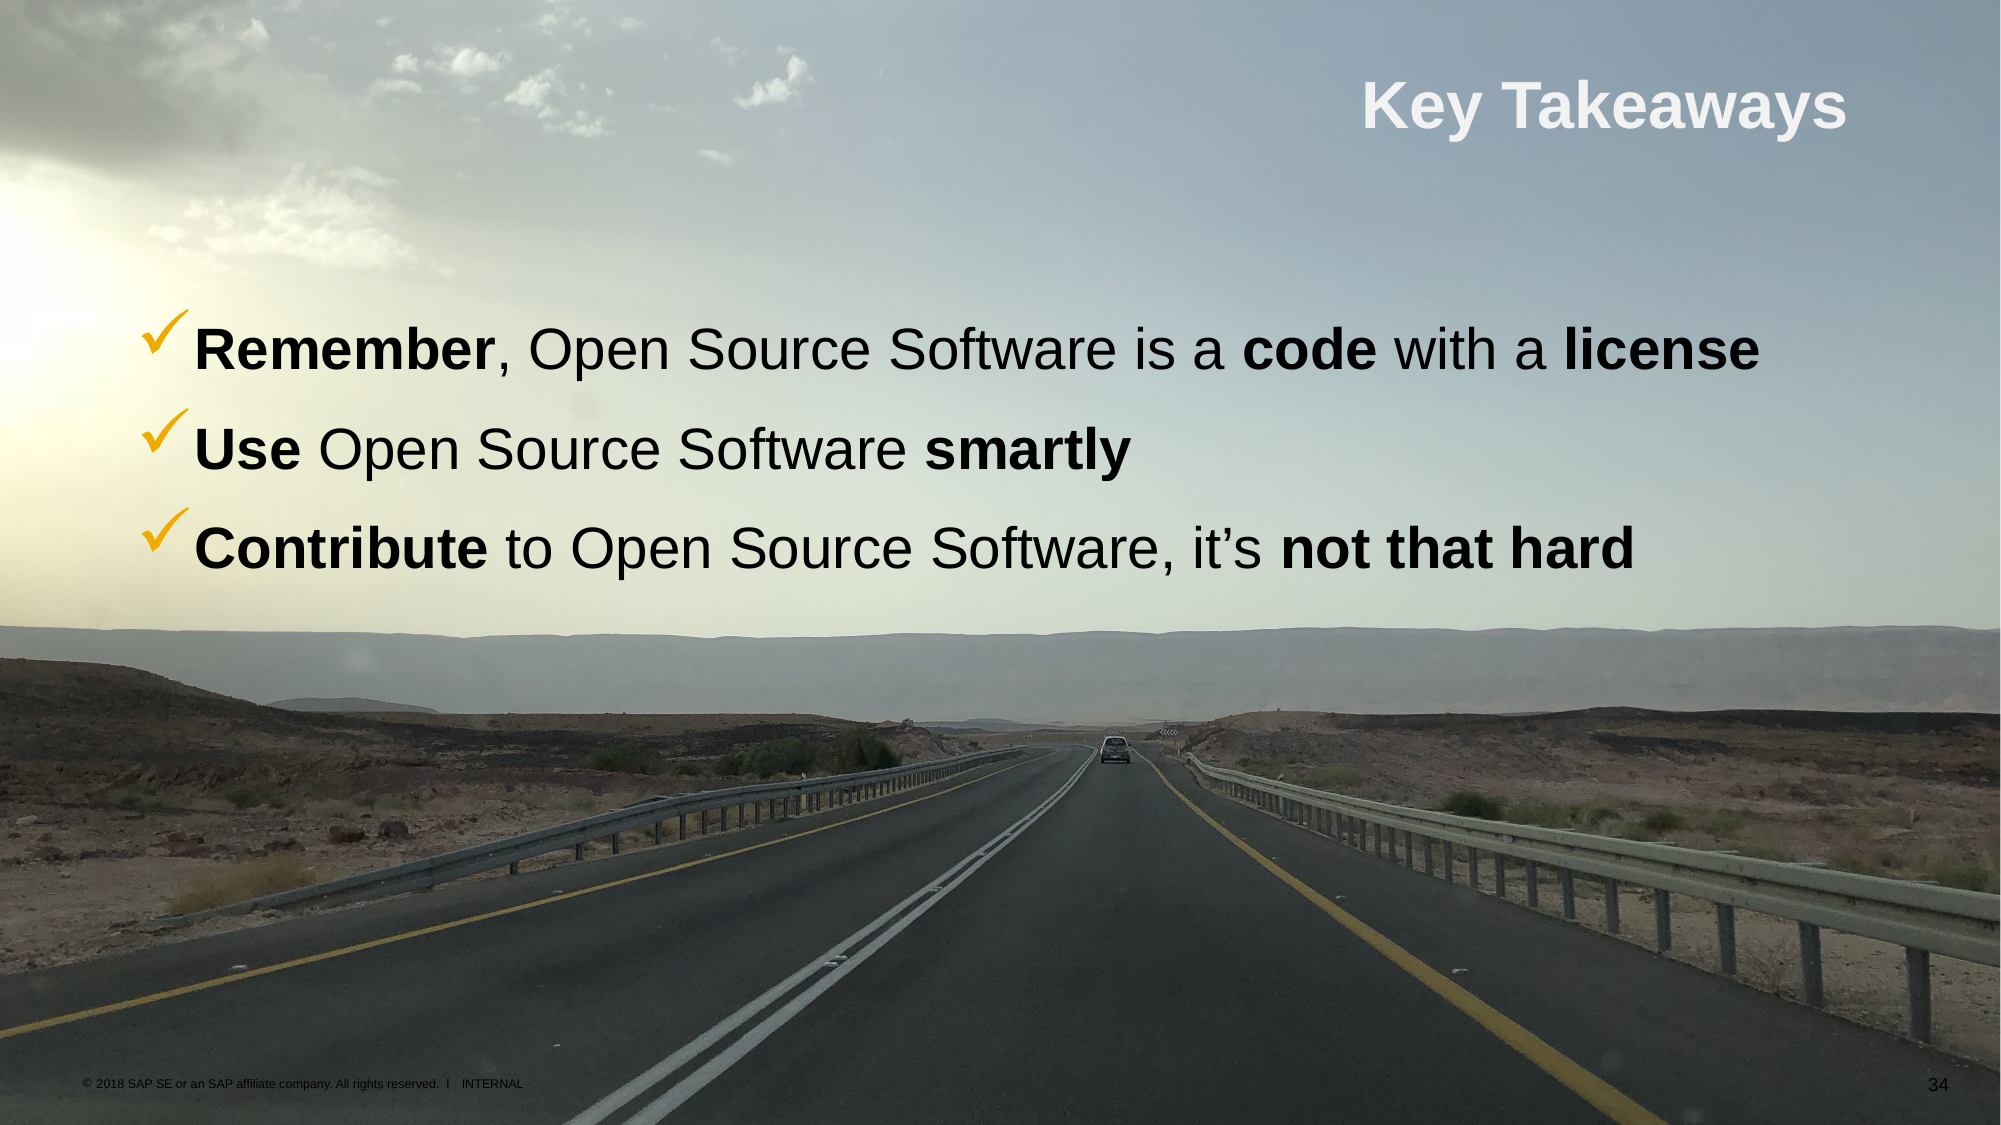

Key Takeaways
Remember, Open Source Software is a code with a license
Use Open Source Software smartly
Contribute to Open Source Software, it’s not that hard